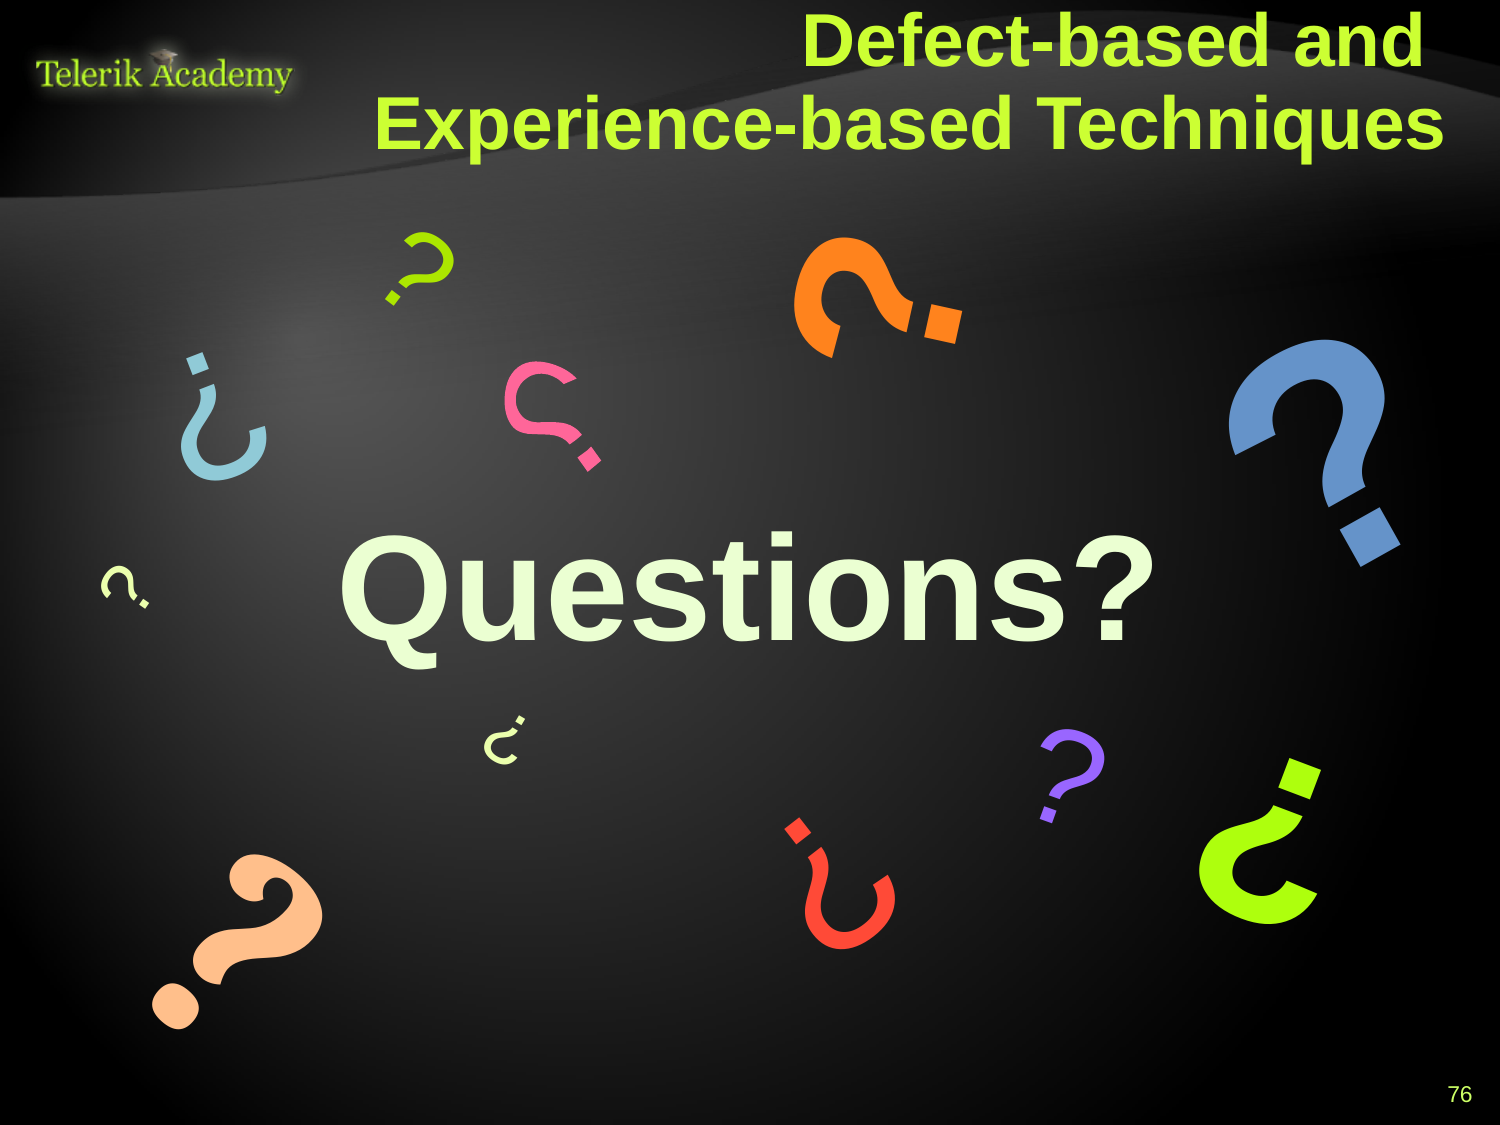

# Defect-based and Experience-based Techniques
?
?
?
?
?
Questions?
?
?
?
?
?
?
76